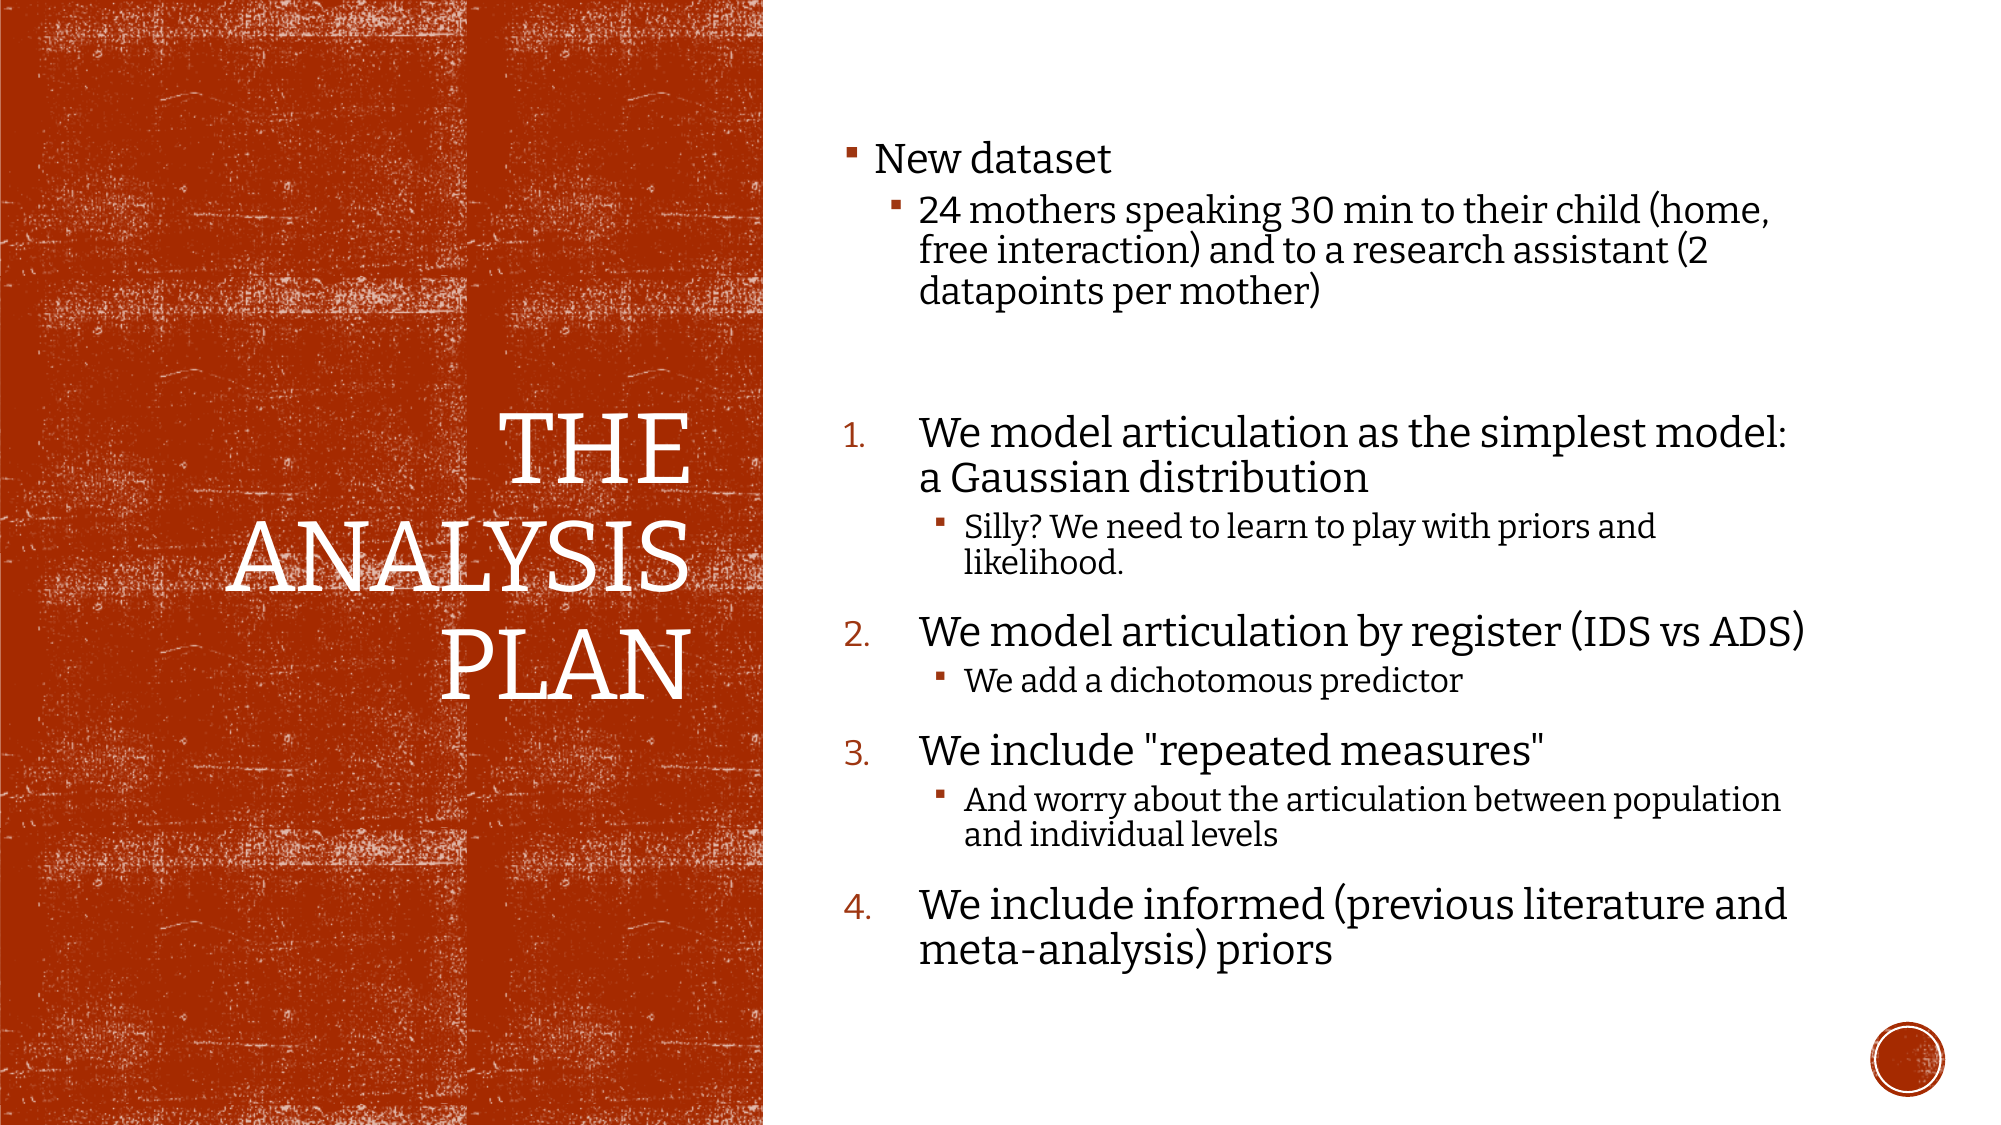

New dataset
24 mothers speaking 30 min to their child (home, free interaction) and to a research assistant (2 datapoints per mother)

We model articulation as the simplest model: a Gaussian distribution
Silly? We need to learn to play with priors and likelihood.
We model articulation by register (IDS vs ADS)
We add a dichotomous predictor
We include "repeated measures"
And worry about the articulation between population and individual levels
We include informed (previous literature and meta-analysis) priors
# The analysis plan